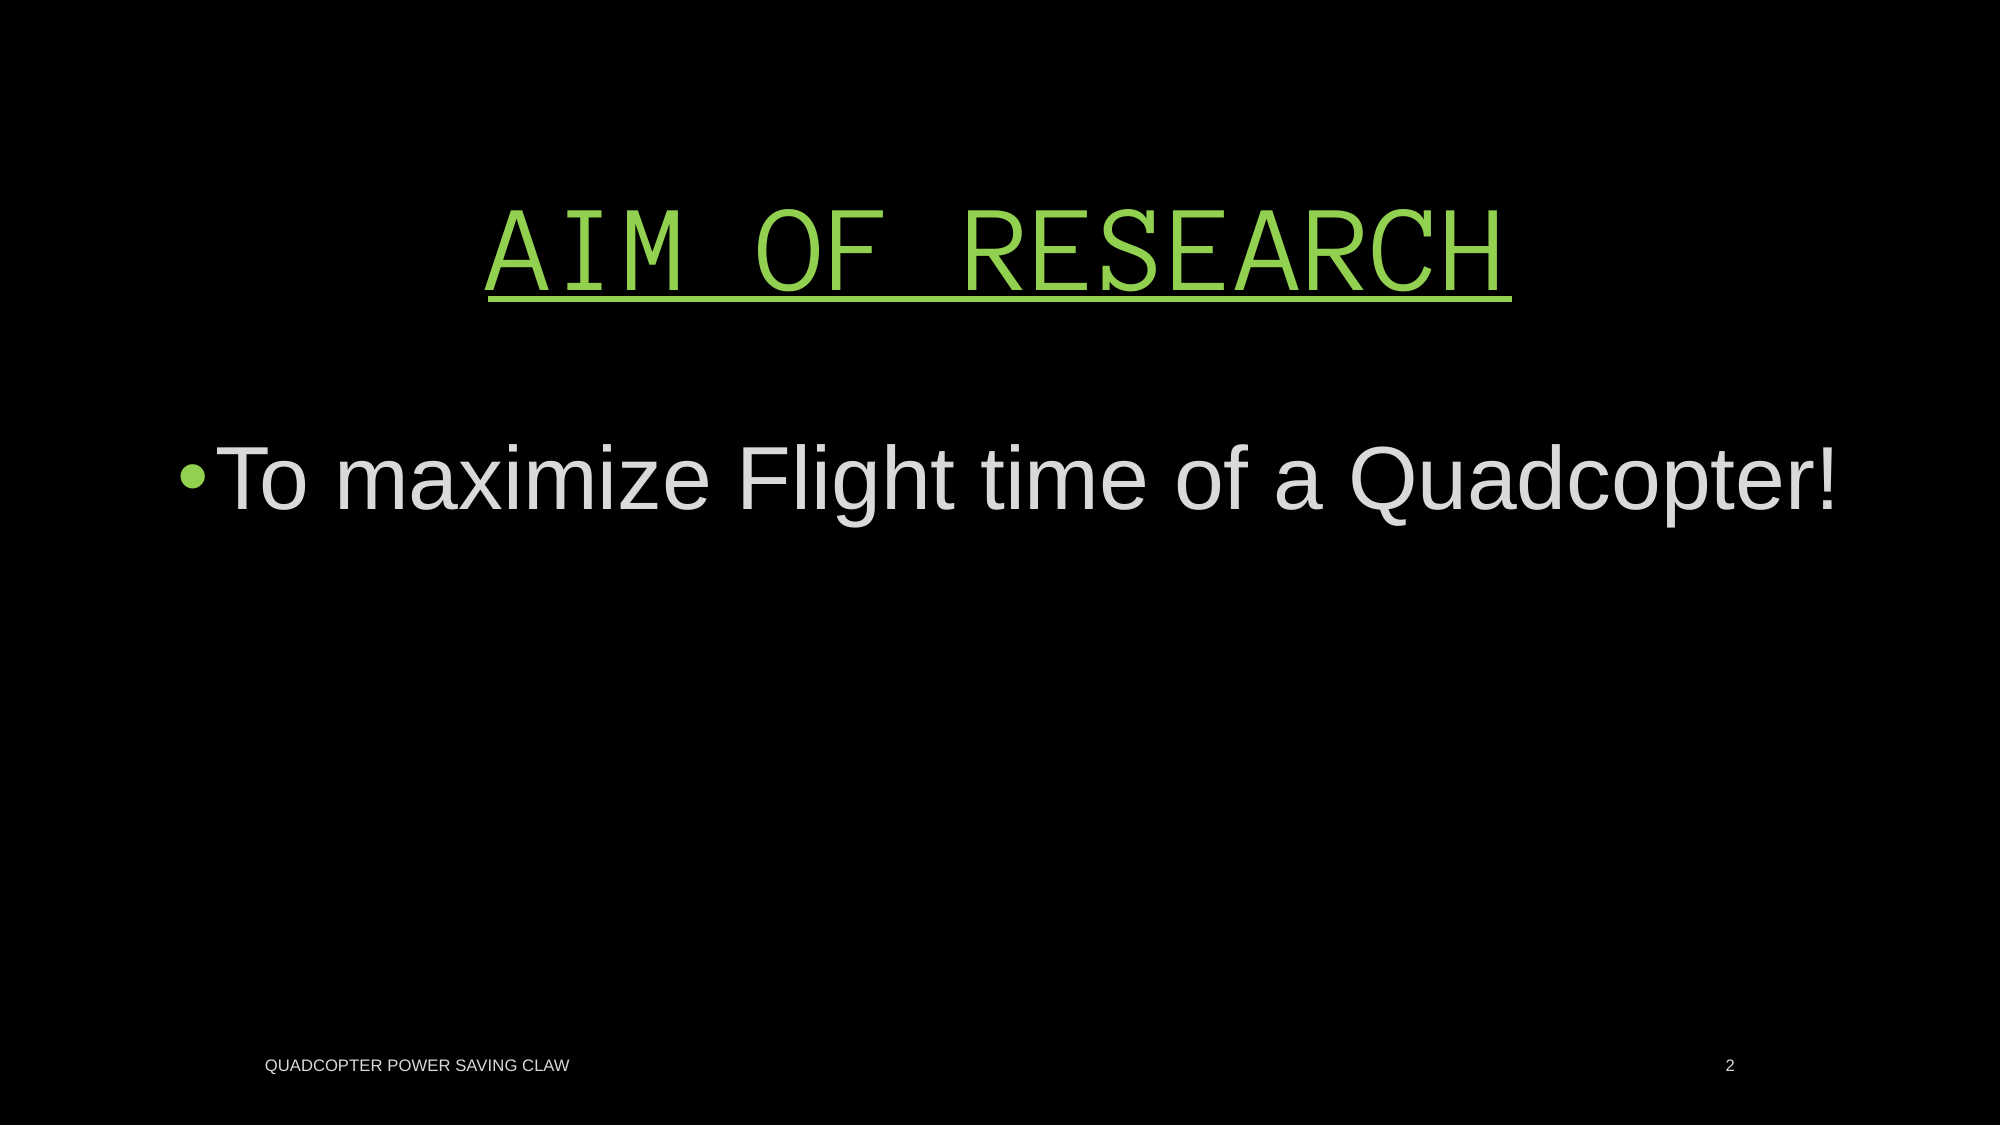

# AIM OF RESEARCH
To maximize Flight time of a Quadcopter!
QUADCOPTER POWER SAVING CLAW
2